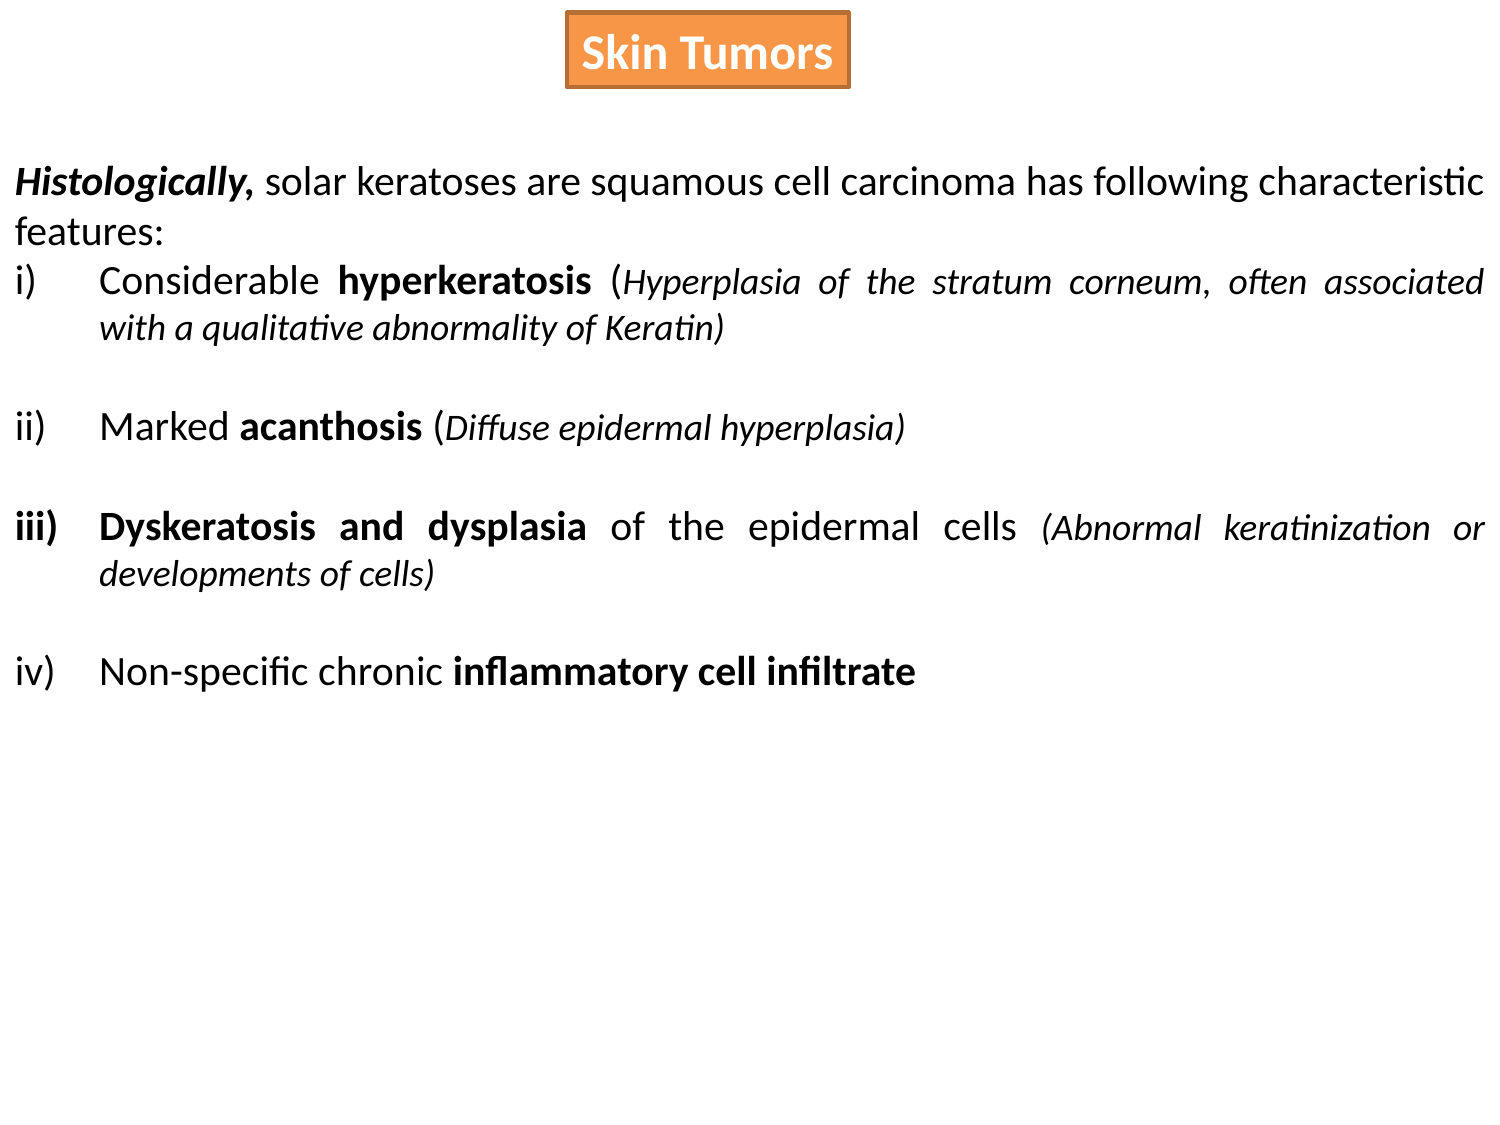

Skin Tumors
Histologically, solar keratoses are squamous cell carcinoma has following characteristic features:
Considerable hyperkeratosis (Hyperplasia of the stratum corneum, often associated with a qualitative abnormality of Keratin)

Marked acanthosis (Diffuse epidermal hyperplasia)

Dyskeratosis and dysplasia of the epidermal cells (Abnormal keratinization or developments of cells)

Non-specific chronic inflammatory cell infiltrate